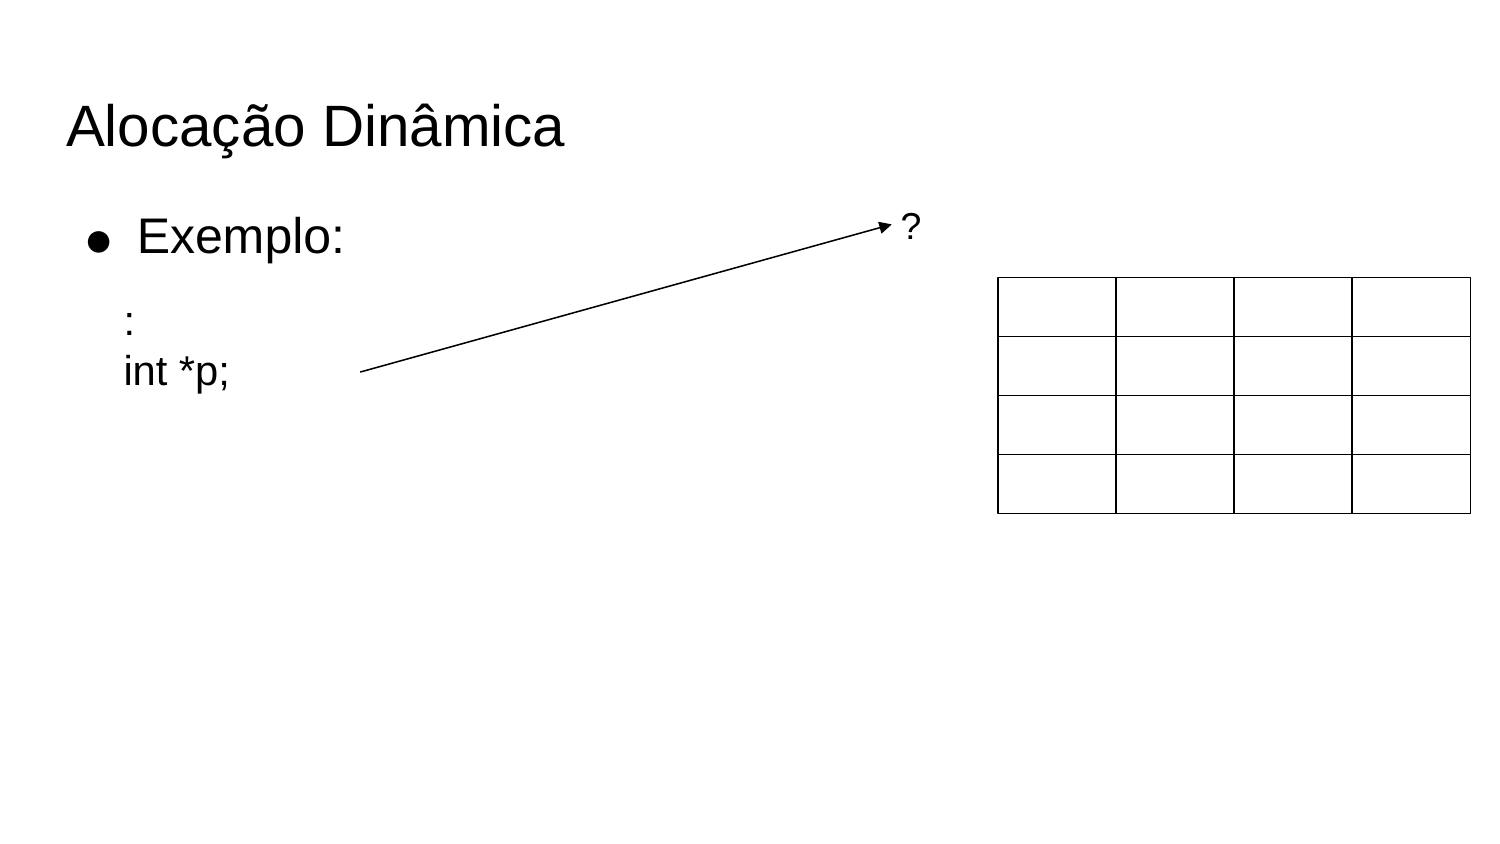

Alocação Dinâmica
Exemplo:
     :
     int *p;

?